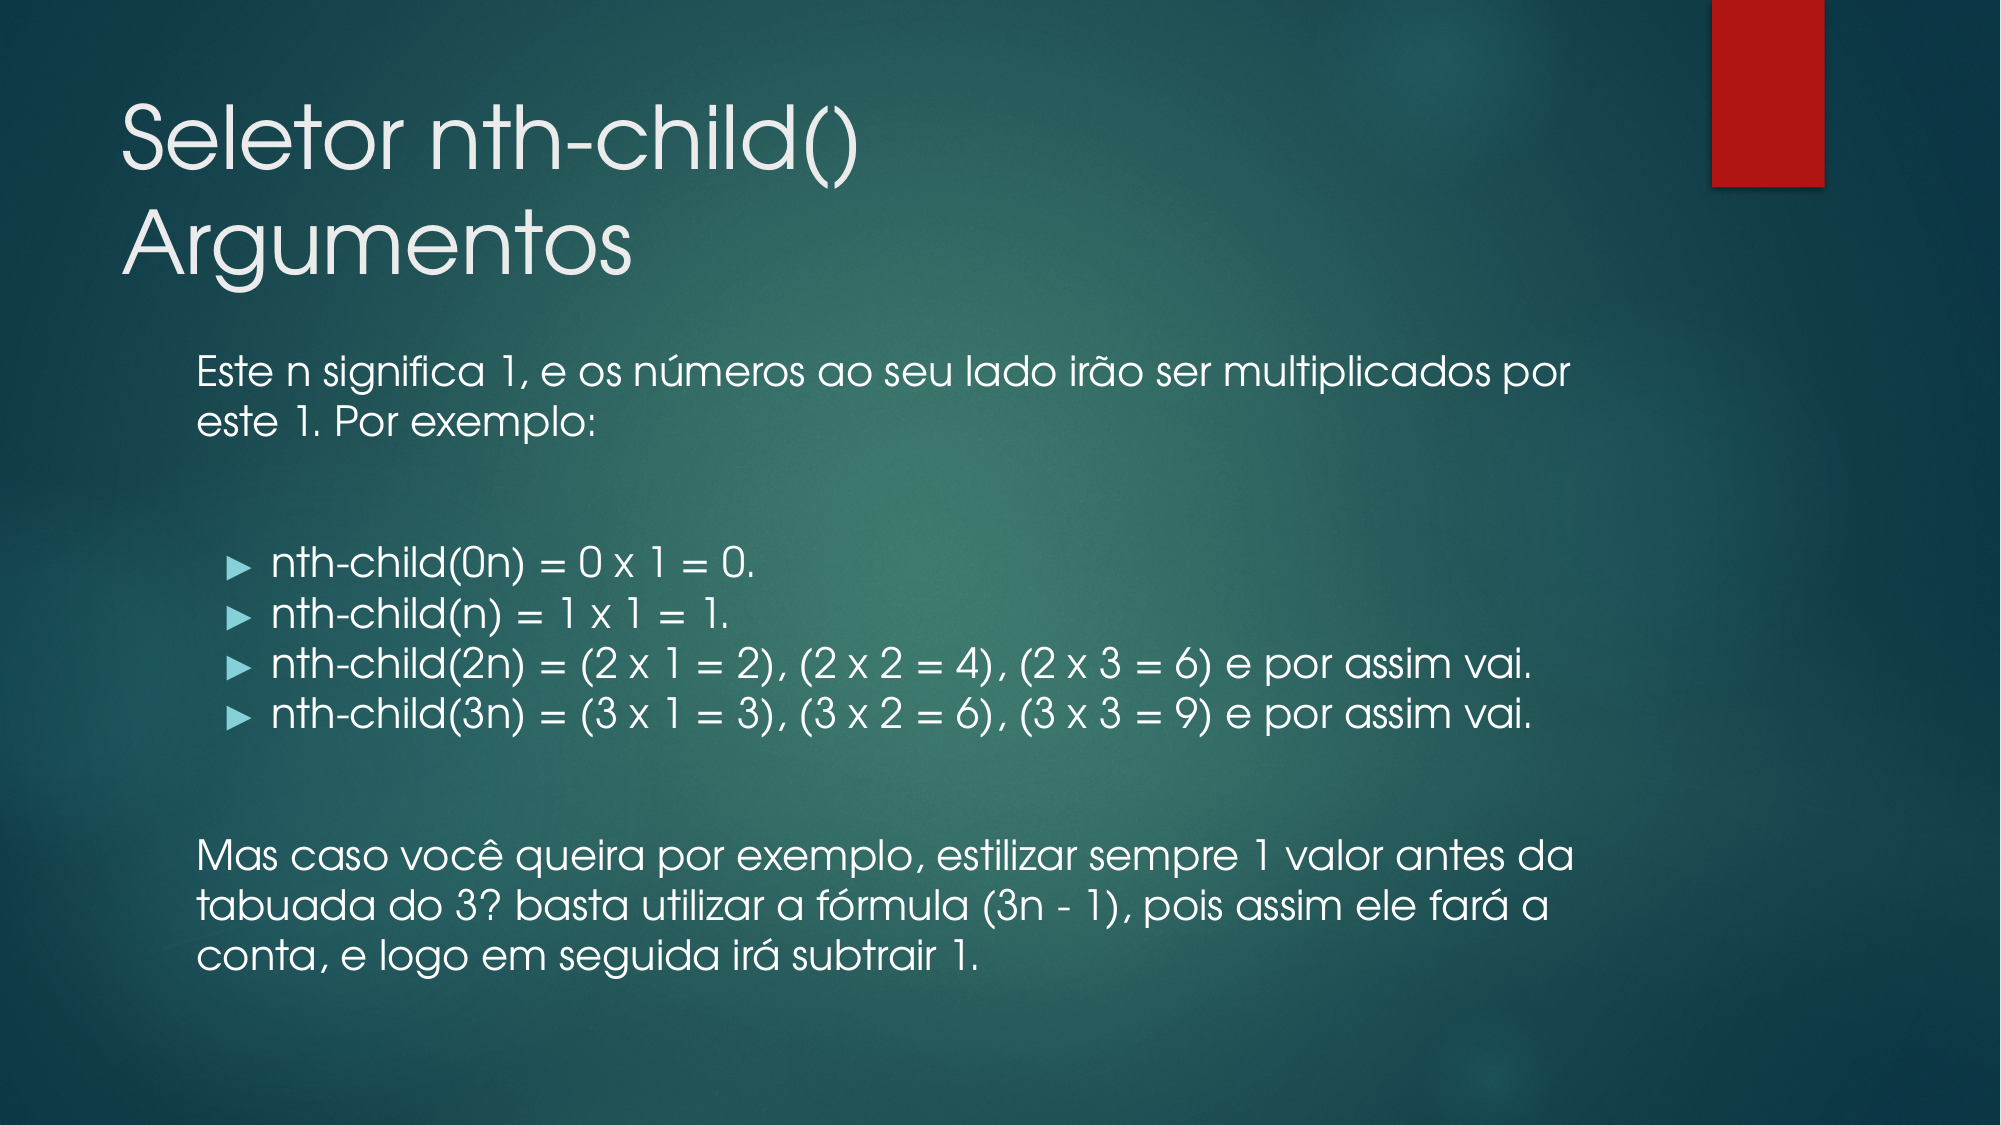

# Seletor nth-child()
Argumentos
Este n significa 1, e os números ao seu lado irão ser multiplicados por este 1. Por exemplo:

nth-child(0n) = 0 x 1 = 0.
nth-child(n) = 1 x 1 = 1.
nth-child(2n) = (2 x 1 = 2), (2 x 2 = 4), (2 x 3 = 6) e por assim vai.
nth-child(3n) = (3 x 1 = 3), (3 x 2 = 6), (3 x 3 = 9) e por assim vai.

Mas caso você queira por exemplo, estilizar sempre 1 valor antes da tabuada do 3? basta utilizar a fórmula (3n - 1), pois assim ele fará a conta, e logo em seguida irá subtrair 1.